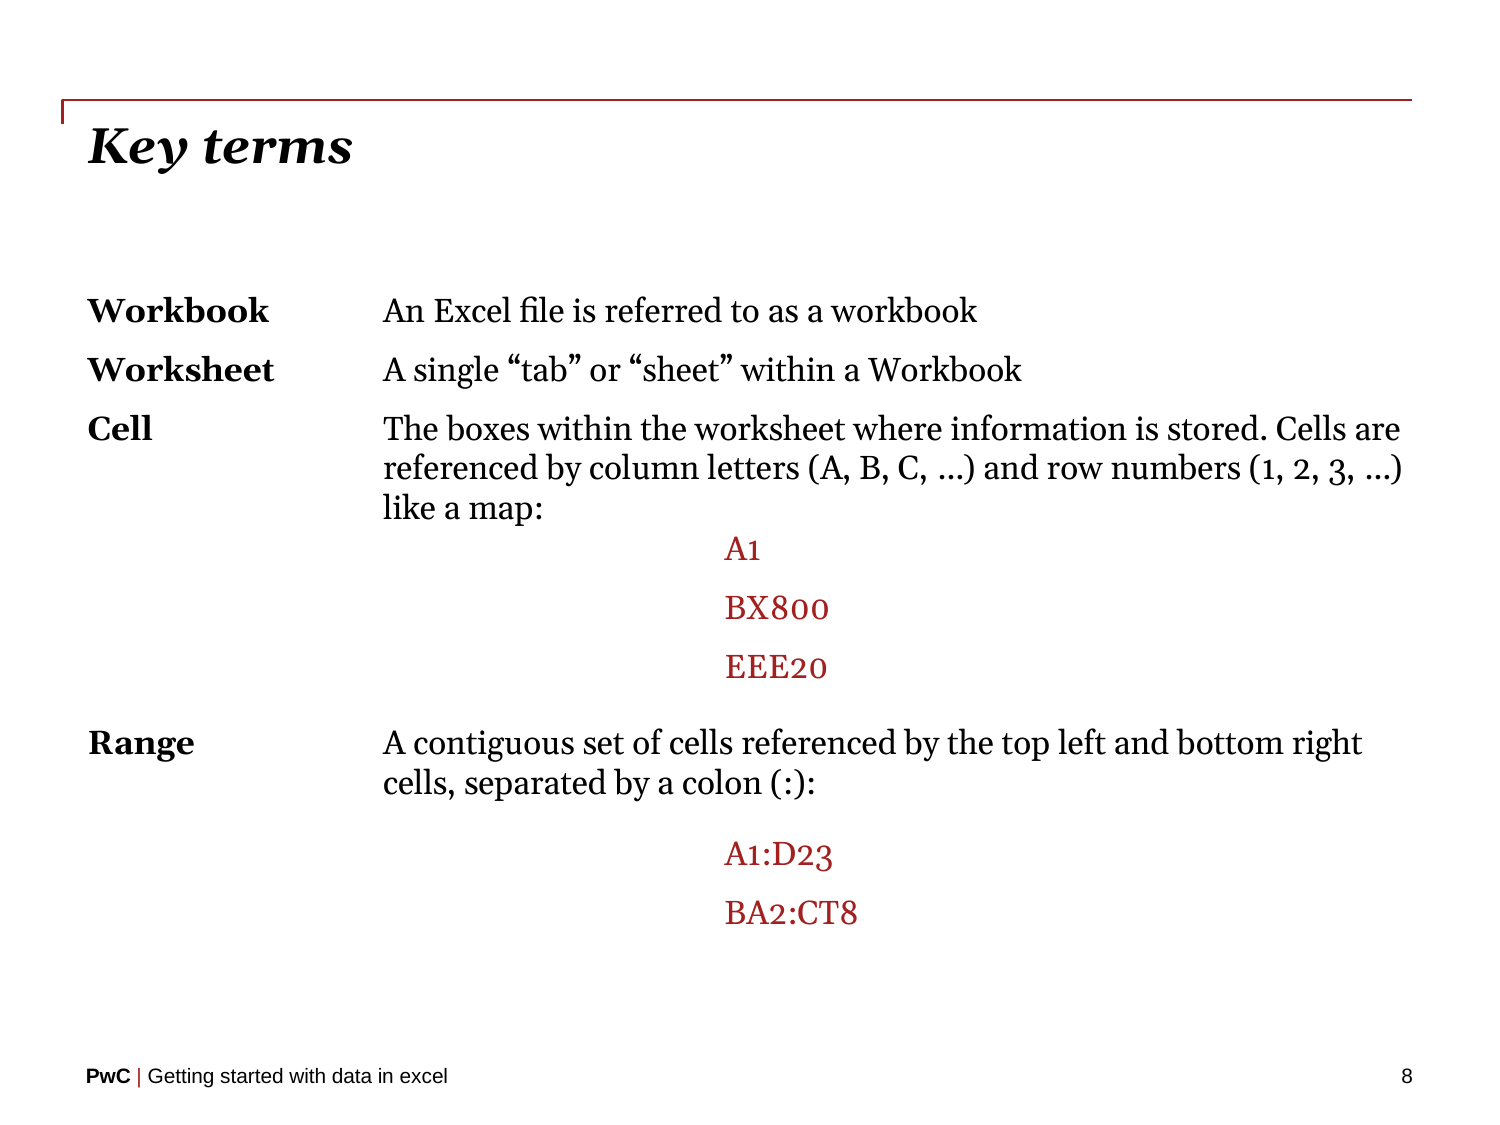

# Key terms
Workbook 	An Excel file is referred to as a workbook
Worksheet 	A single “tab” or “sheet” within a Workbook
Cell 	The boxes within the worksheet where information is stored. Cells are referenced by column letters (A, B, C, …) and row numbers (1, 2, 3, …) like a map:

Range	A contiguous set of cells referenced by the top left and bottom right cells, separated by a colon (:):
A1
BX800
EEE20
A1:D23
BA2:CT8
8